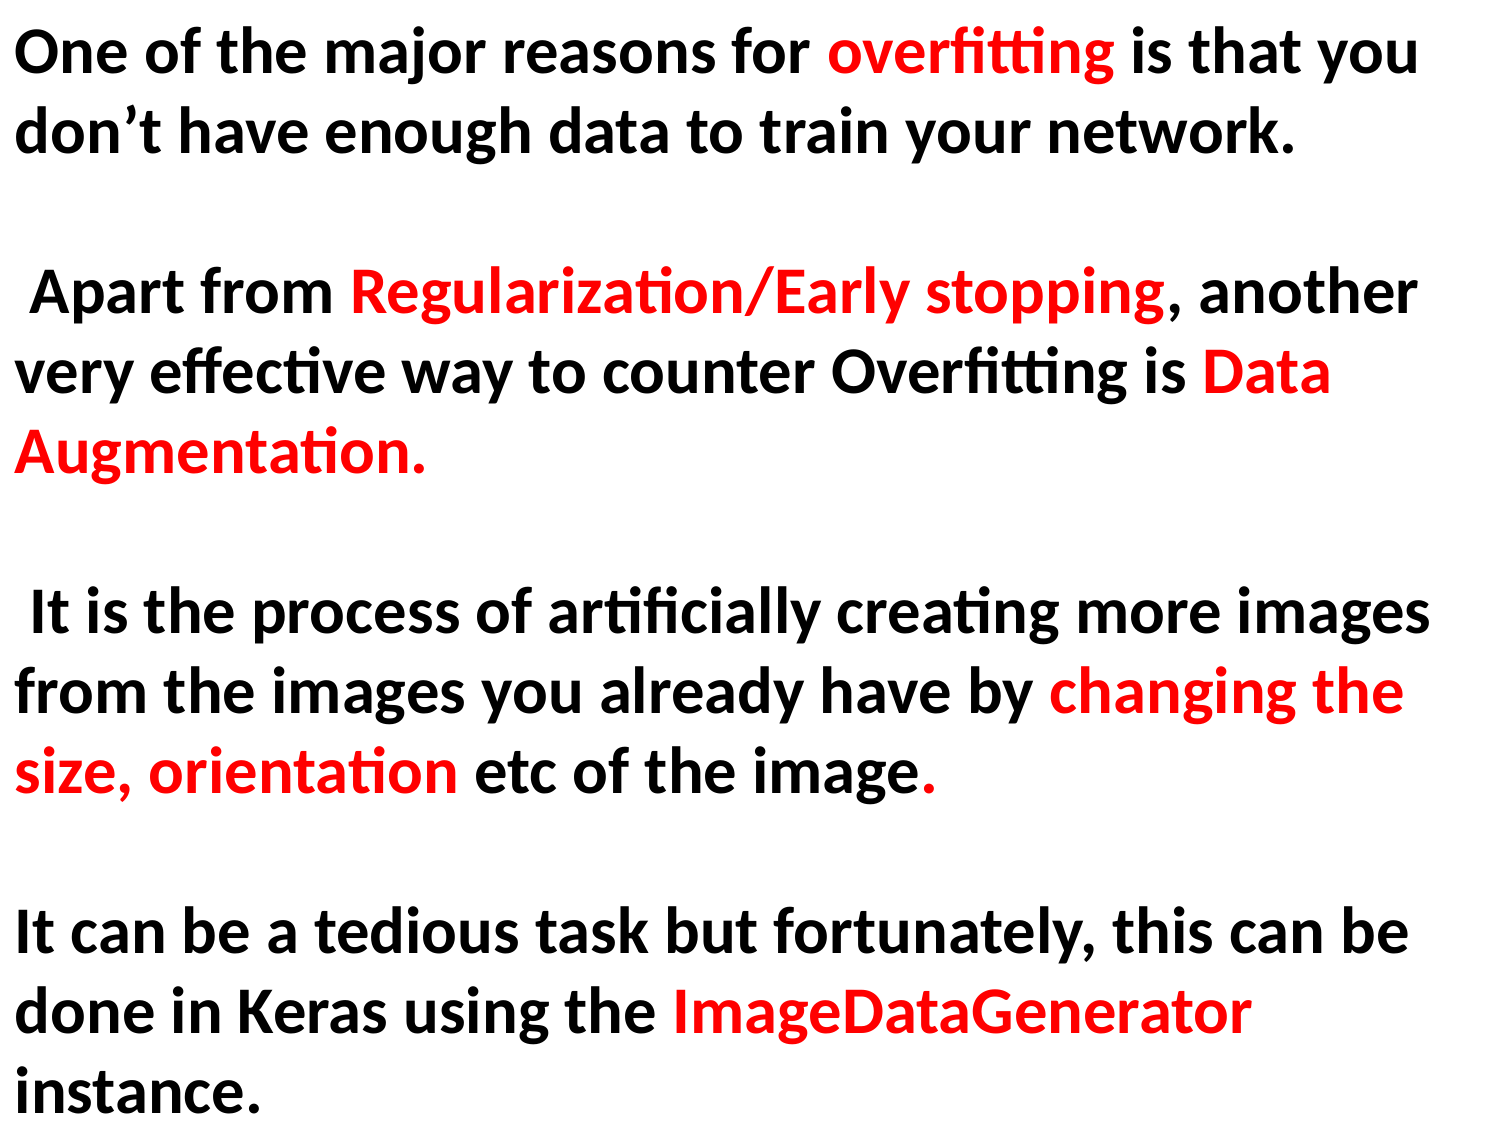

One of the major reasons for overfitting is that you don’t have enough data to train your network.

 Apart from Regularization/Early stopping, another very effective way to counter Overfitting is Data Augmentation.

 It is the process of artificially creating more images from the images you already have by changing the size, orientation etc of the image.

It can be a tedious task but fortunately, this can be done in Keras using the ImageDataGenerator instance.